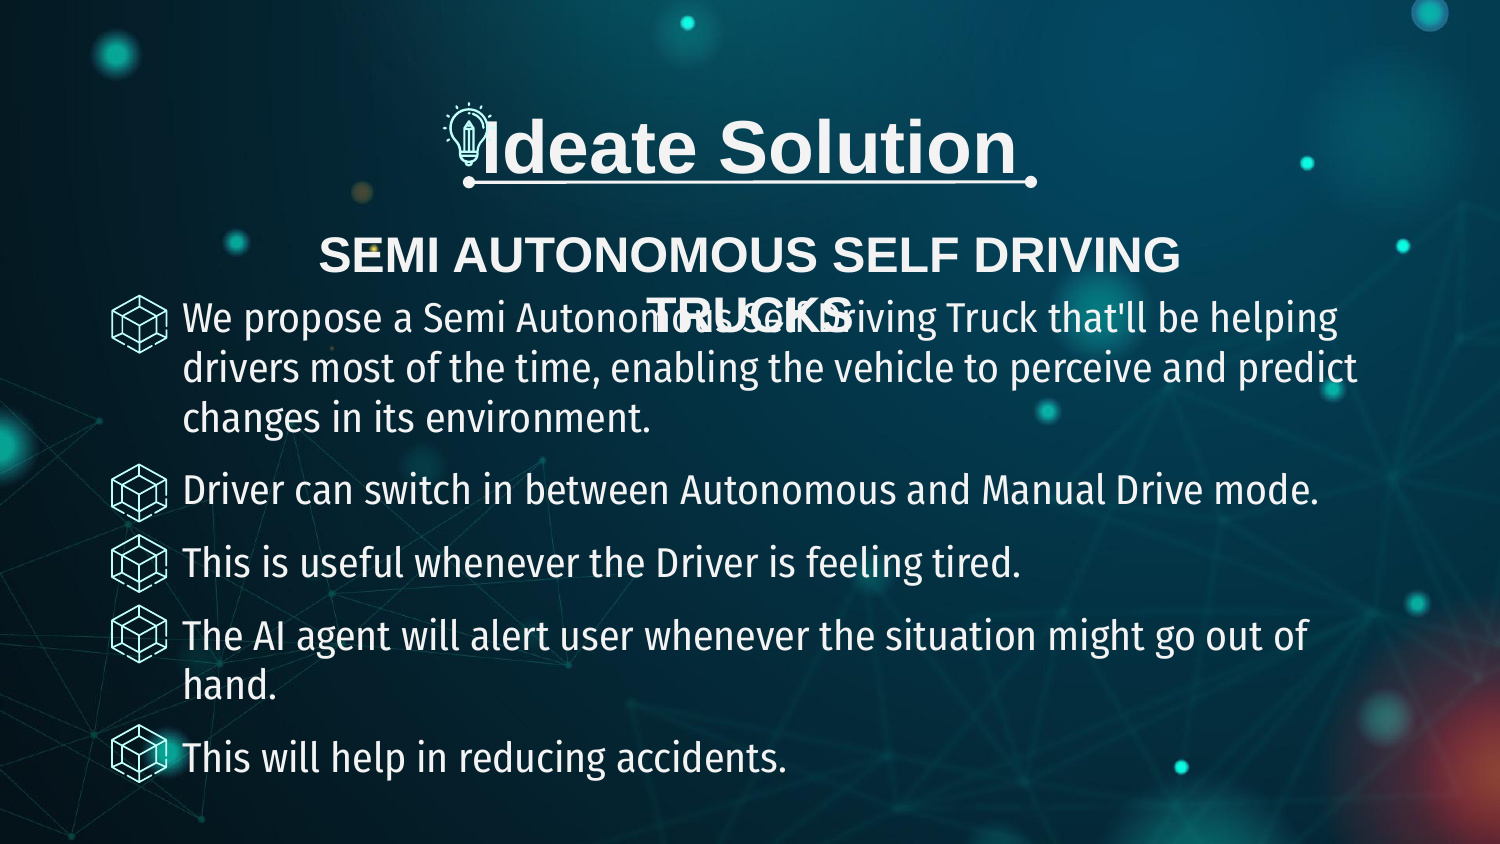

# Ideate Solution

SEMI AUTONOMOUS SELF DRIVING TRUCKS
We propose a Semi Autonomous Self Driving Truck that'll be helping drivers most of the time, enabling the vehicle to perceive and predict changes in its environment.

Driver can switch in between Autonomous and Manual Drive mode.

This is useful whenever the Driver is feeling tired.

The AI agent will alert user whenever the situation might go out of hand.

This will help in reducing accidents.